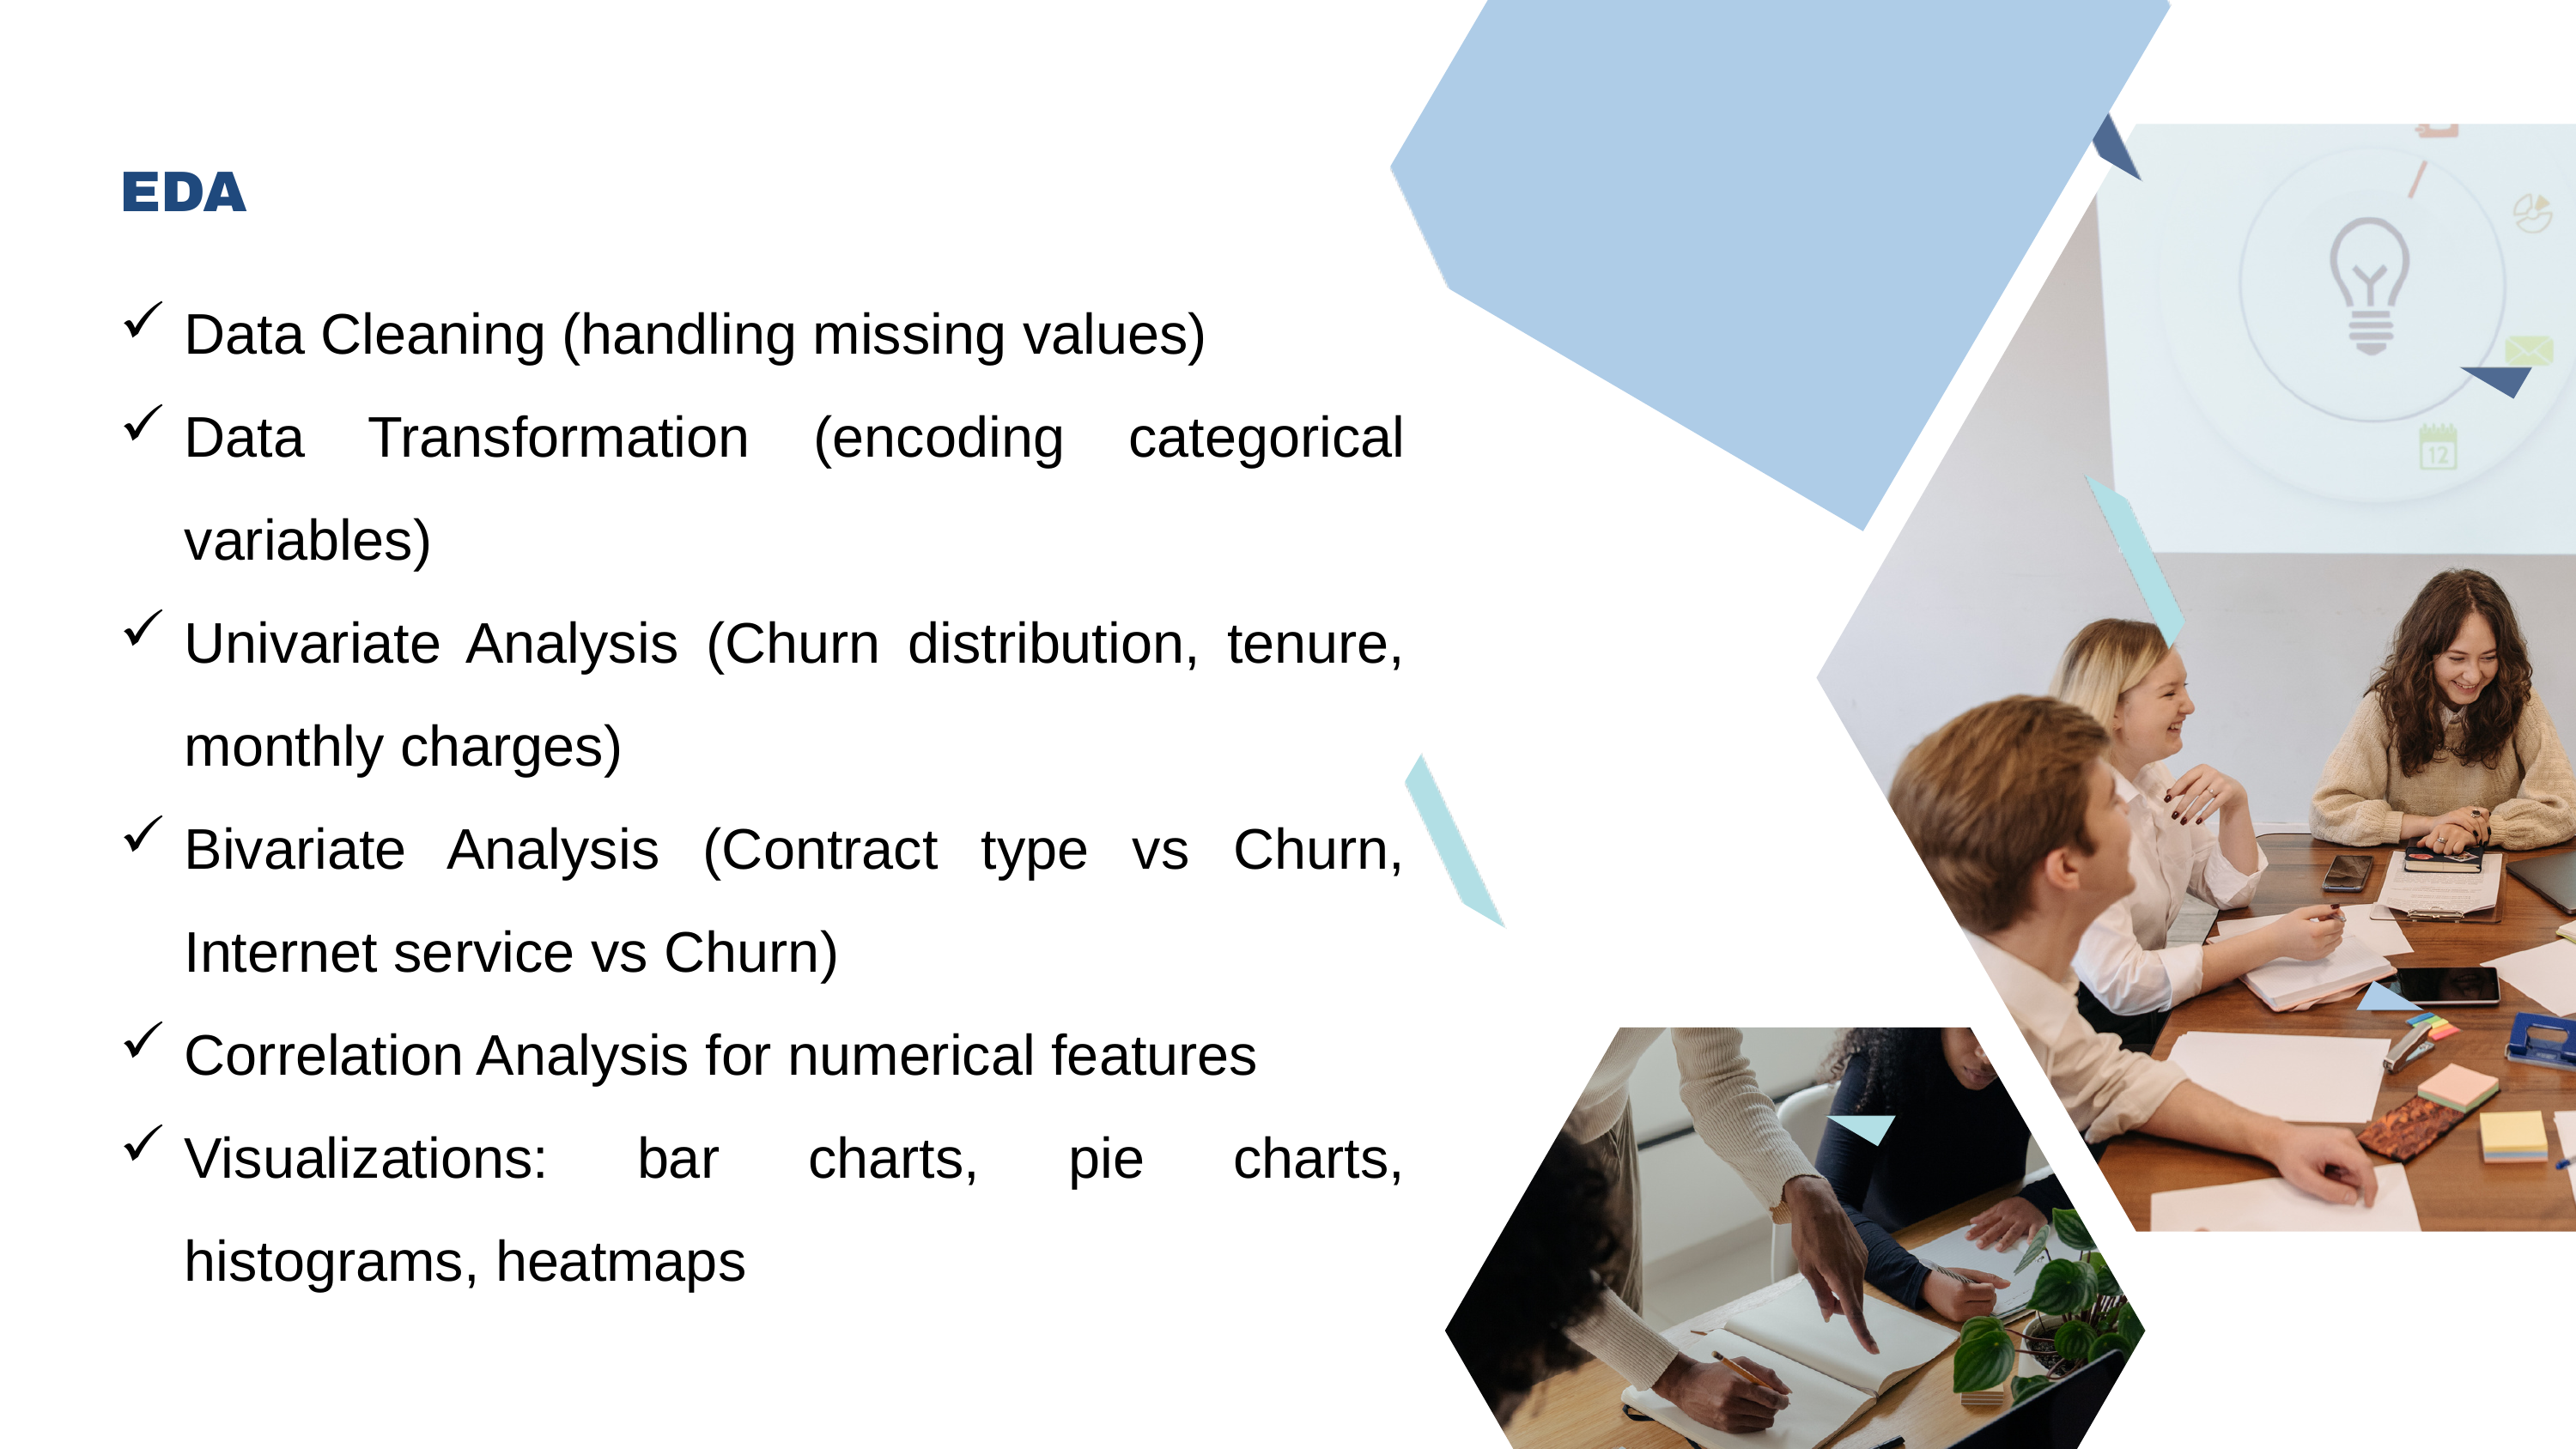

EDA

Data Cleaning (handling missing values)
Data Transformation (encoding categorical variables)
Univariate Analysis (Churn distribution, tenure, monthly charges)
Bivariate Analysis (Contract type vs Churn, Internet service vs Churn)
Correlation Analysis for numerical features
Visualizations: bar charts, pie charts, histograms, heatmaps